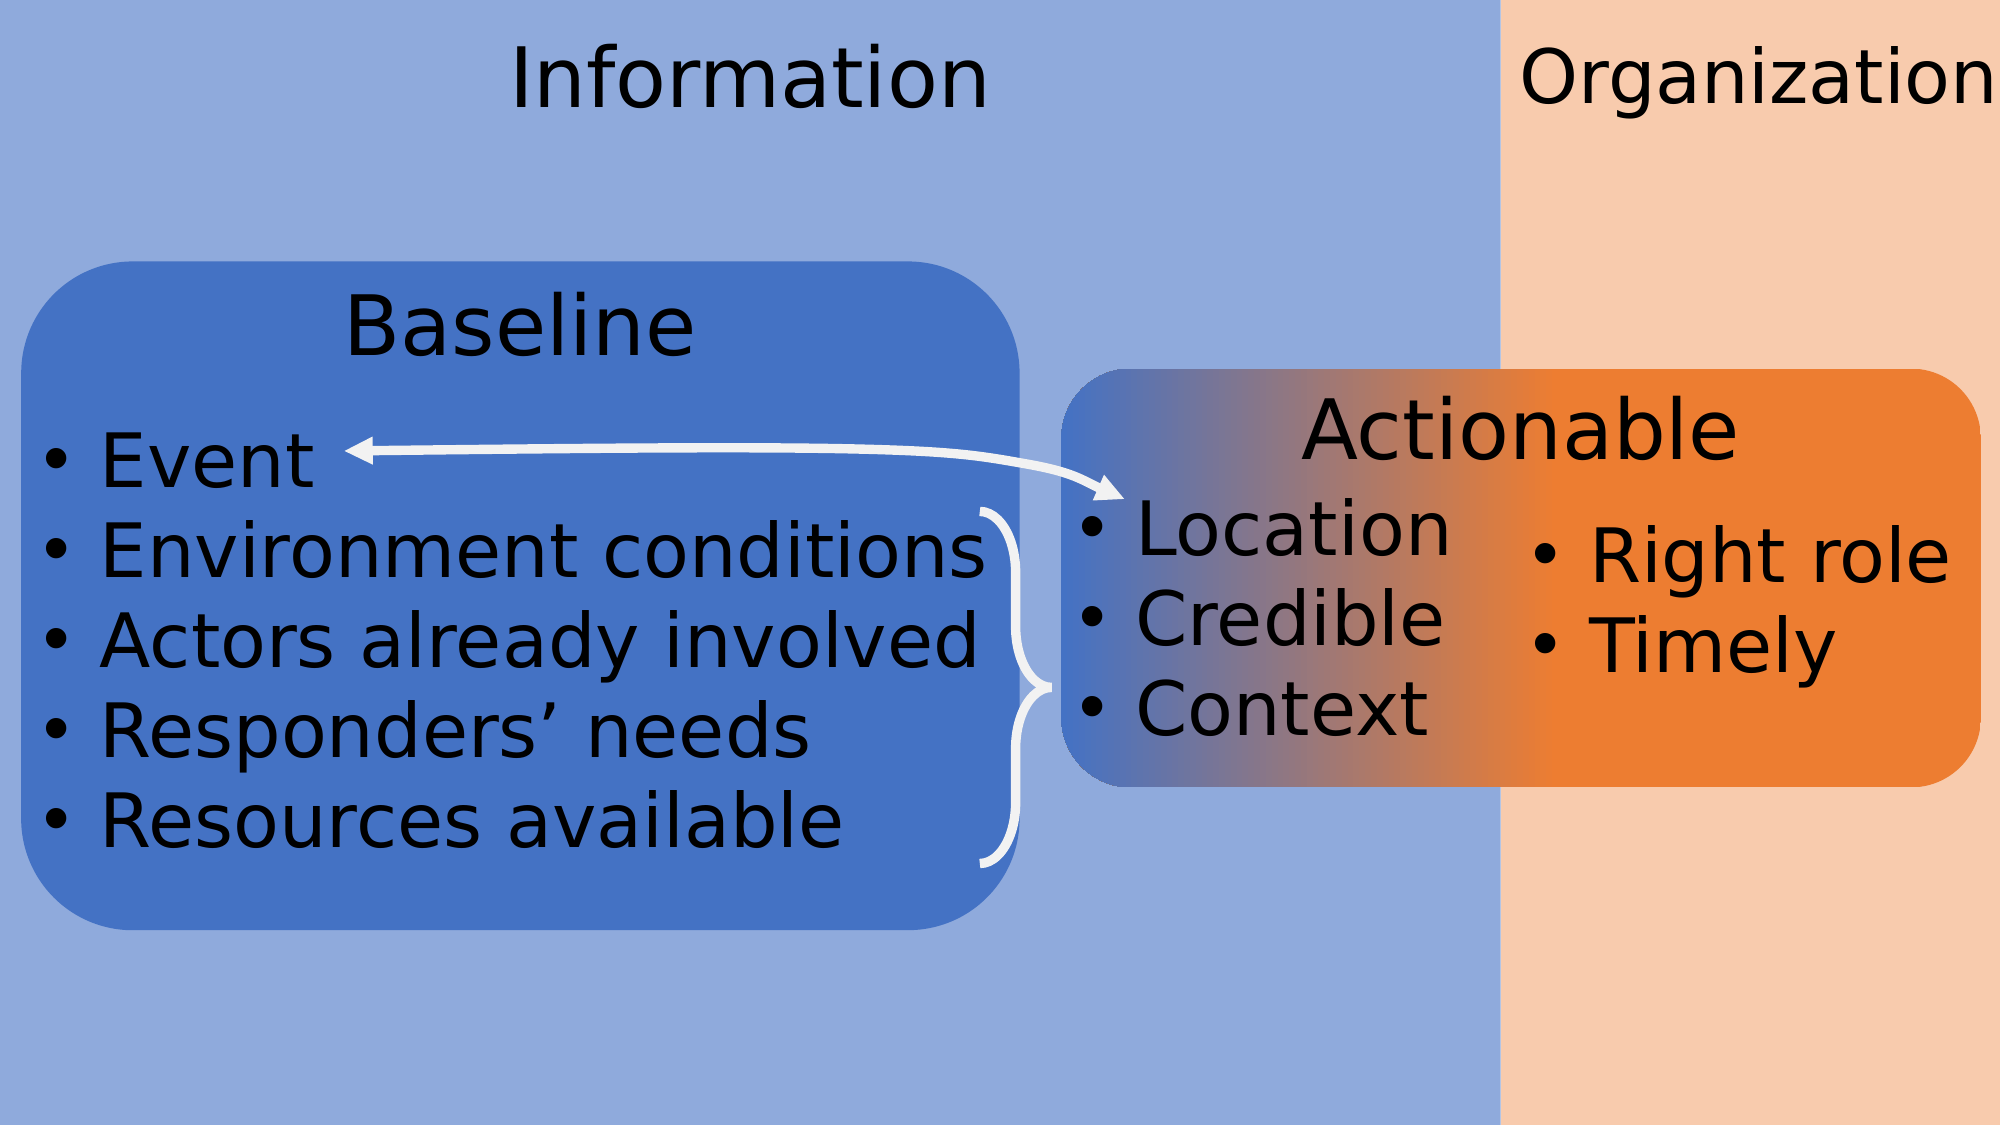

Information
Organization

Baseline

Actionable
Event
Environment conditions
Actors already involved
Responders’ needs
Resources available

Location
Credible
Context

Right role
Timely